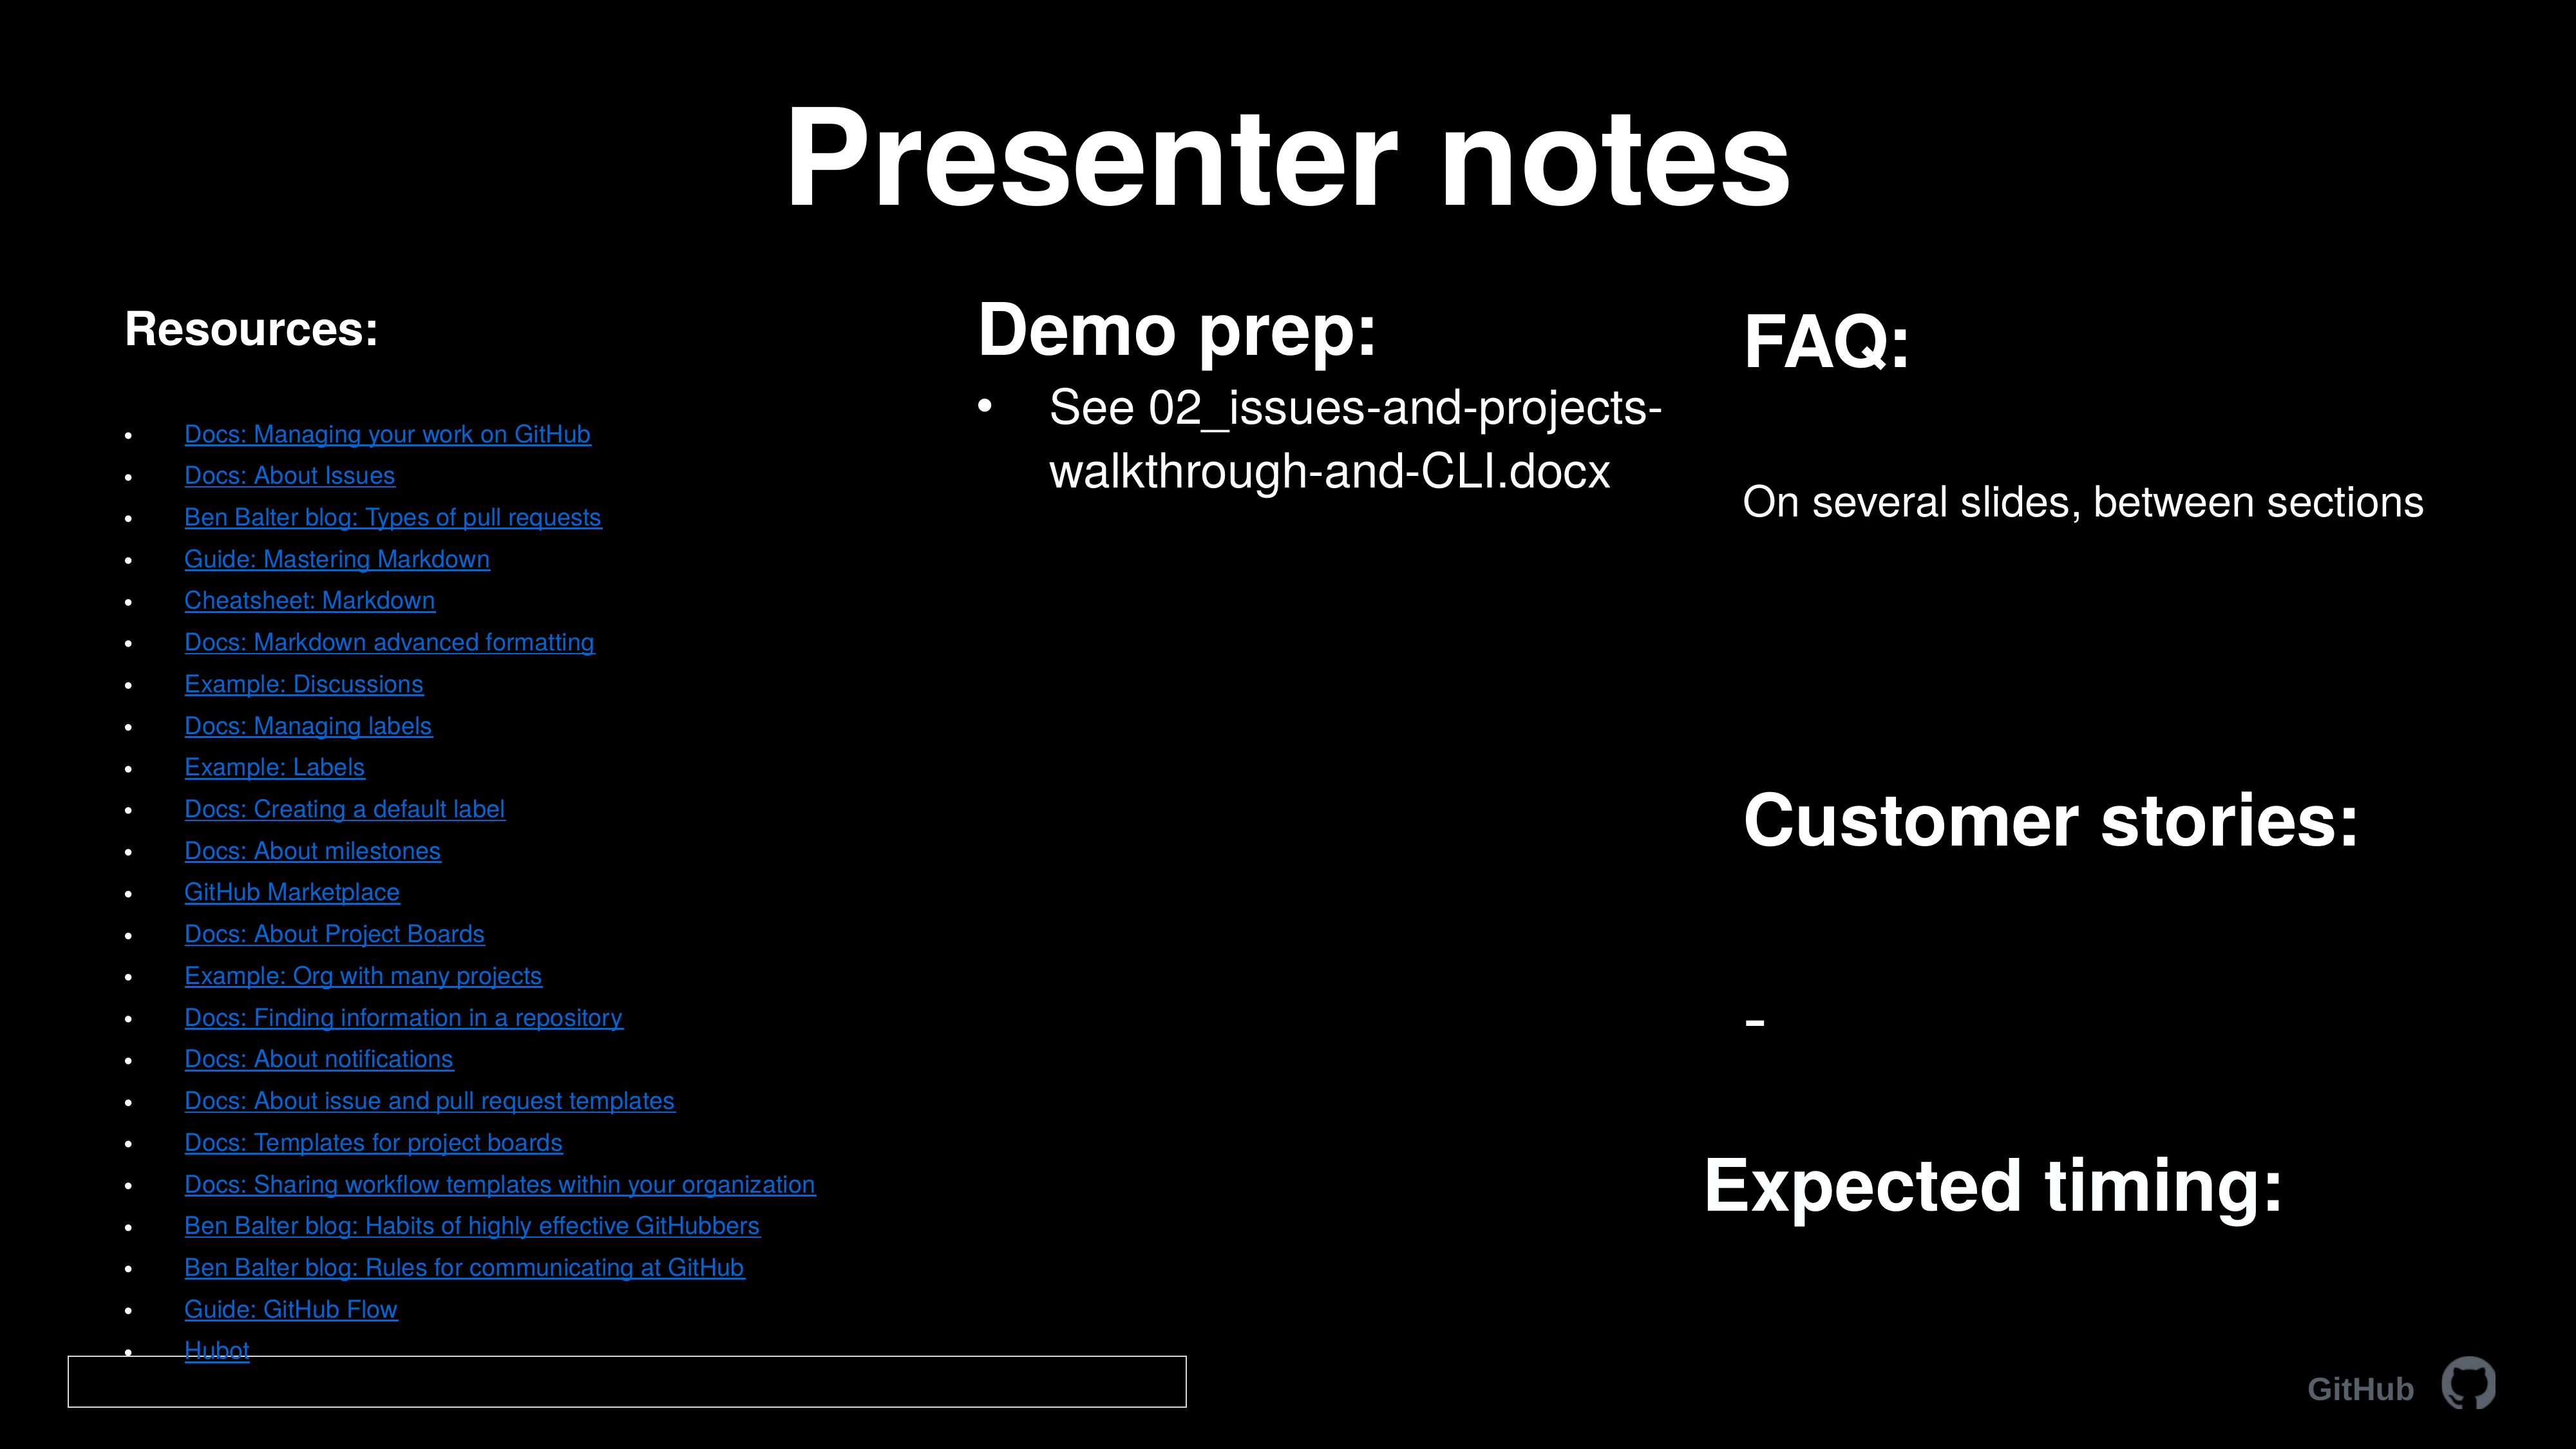

# Presenter notes
Demo prep:
See 02_issues-and-projects-walkthrough-and-CLI.docx
FAQ:
On several slides, between sections
Resources:
Docs: Managing your work on GitHub
Docs: About Issues
Ben Balter blog: Types of pull requests
Guide: Mastering Markdown
Cheatsheet: Markdown
Docs: Markdown advanced formatting
Example: Discussions
Docs: Managing labels
Example: Labels
Docs: Creating a default label
Docs: About milestones
GitHub Marketplace
Docs: About Project Boards
Example: Org with many projects
Docs: Finding information in a repository
Docs: About notifications
Docs: About issue and pull request templates
Docs: Templates for project boards
Docs: Sharing workflow templates within your organization
Ben Balter blog: Habits of highly effective GitHubbers
Ben Balter blog: Rules for communicating at GitHub
Guide: GitHub Flow
Hubot

Customer stories:

-
Expected timing:
GitHub